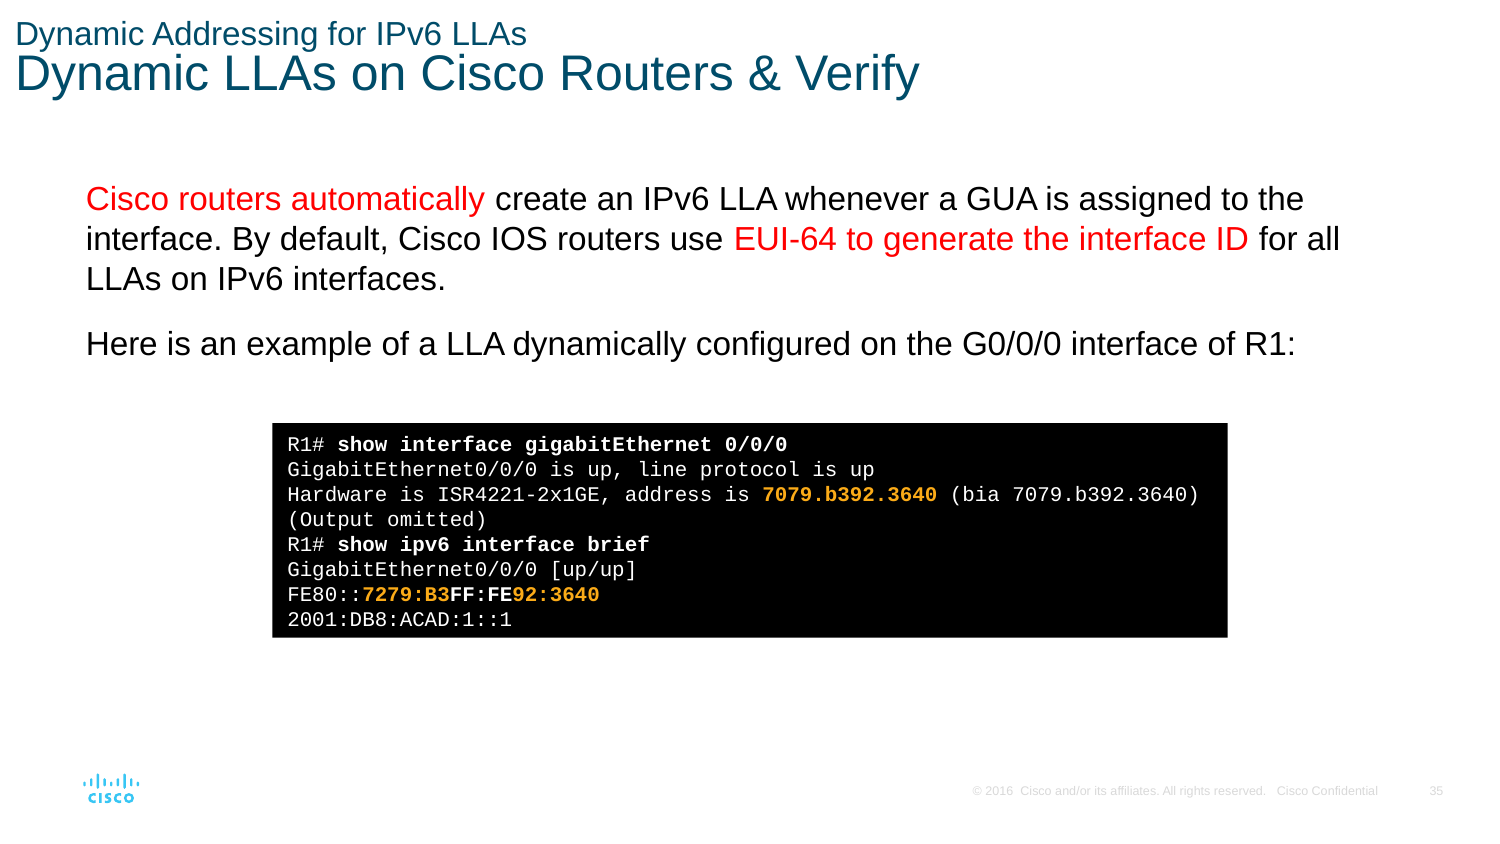

# Dynamic Addressing for IPv6 LLAs Dynamic LLAs on Cisco Routers & Verify
Cisco routers automatically create an IPv6 LLA whenever a GUA is assigned to the interface. By default, Cisco IOS routers use EUI-64 to generate the interface ID for all LLAs on IPv6 interfaces.
Here is an example of a LLA dynamically configured on the G0/0/0 interface of R1:

R1# show interface gigabitEthernet 0/0/0
GigabitEthernet0/0/0 is up, line protocol is up
Hardware is ISR4221-2x1GE, address is 7079.b392.3640 (bia 7079.b392.3640)
(Output omitted)
R1# show ipv6 interface brief
GigabitEthernet0/0/0 [up/up]
FE80::7279:B3FF:FE92:3640
2001:DB8:ACAD:1::1